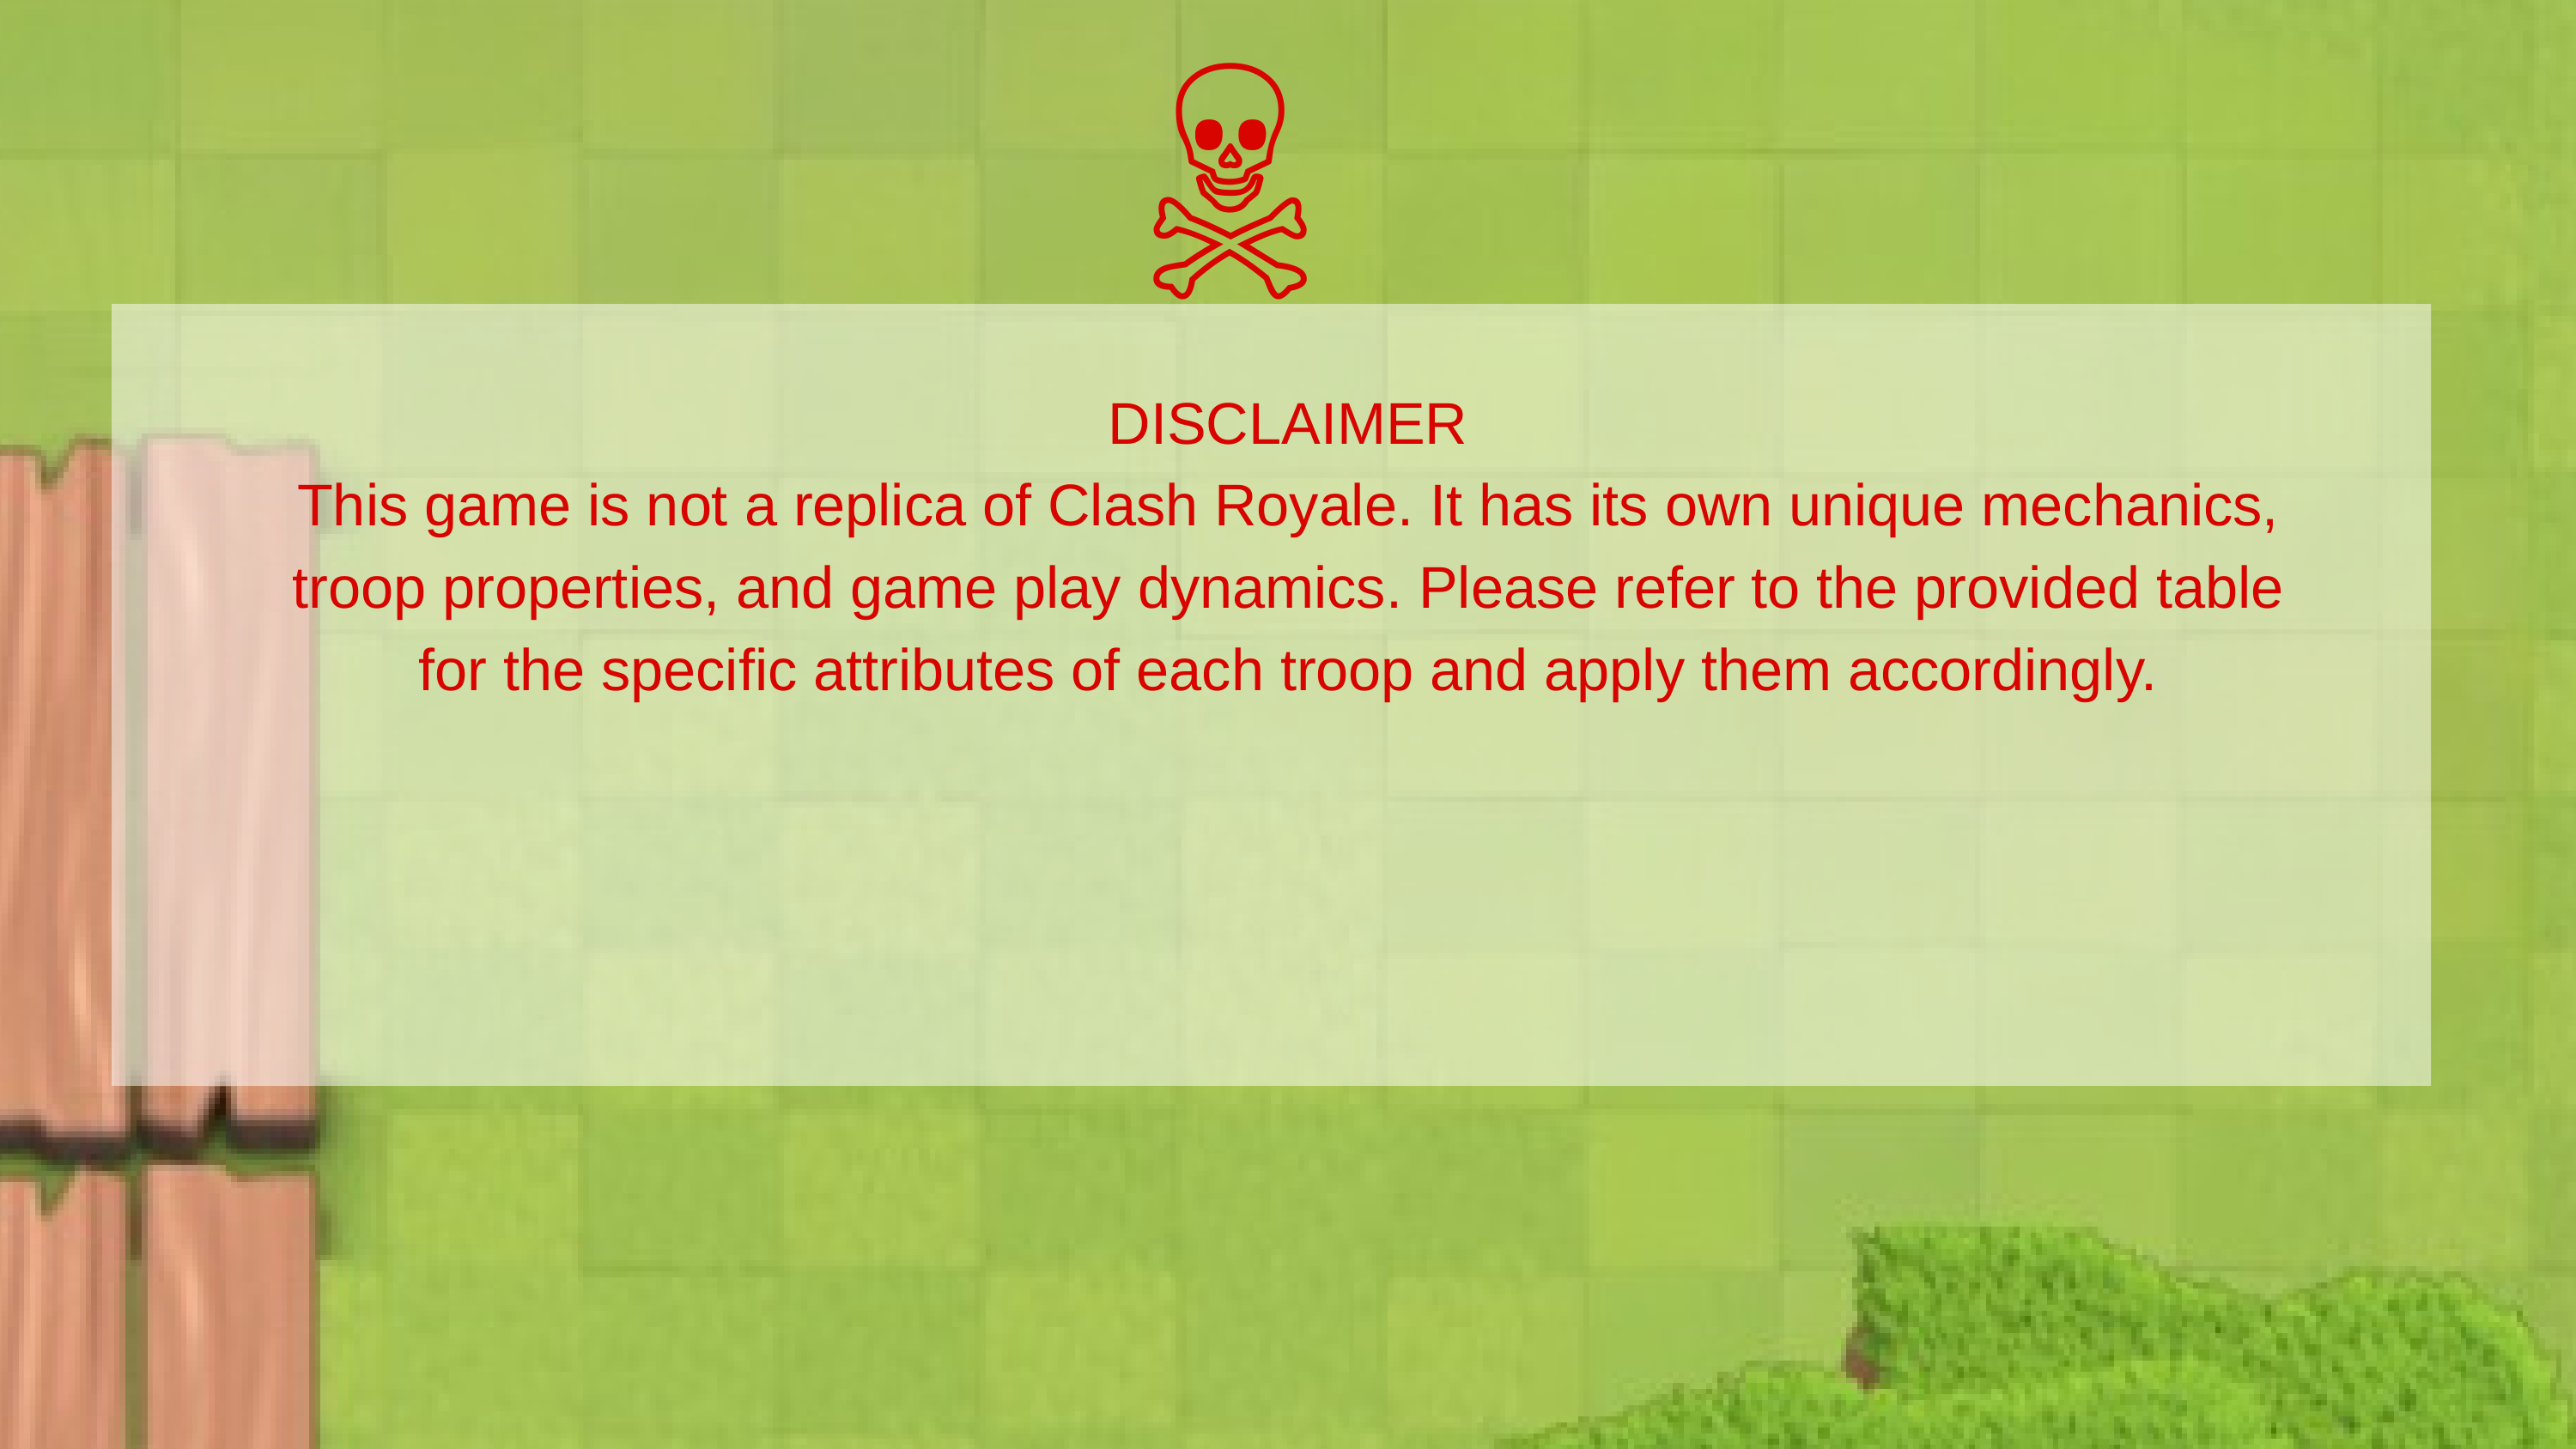

☠️

DISCLAIMER
This game is not a replica of Clash Royale. It has its own unique mechanics, troop properties, and game play dynamics. Please refer to the provided table for the specific attributes of each troop and apply them accordingly.